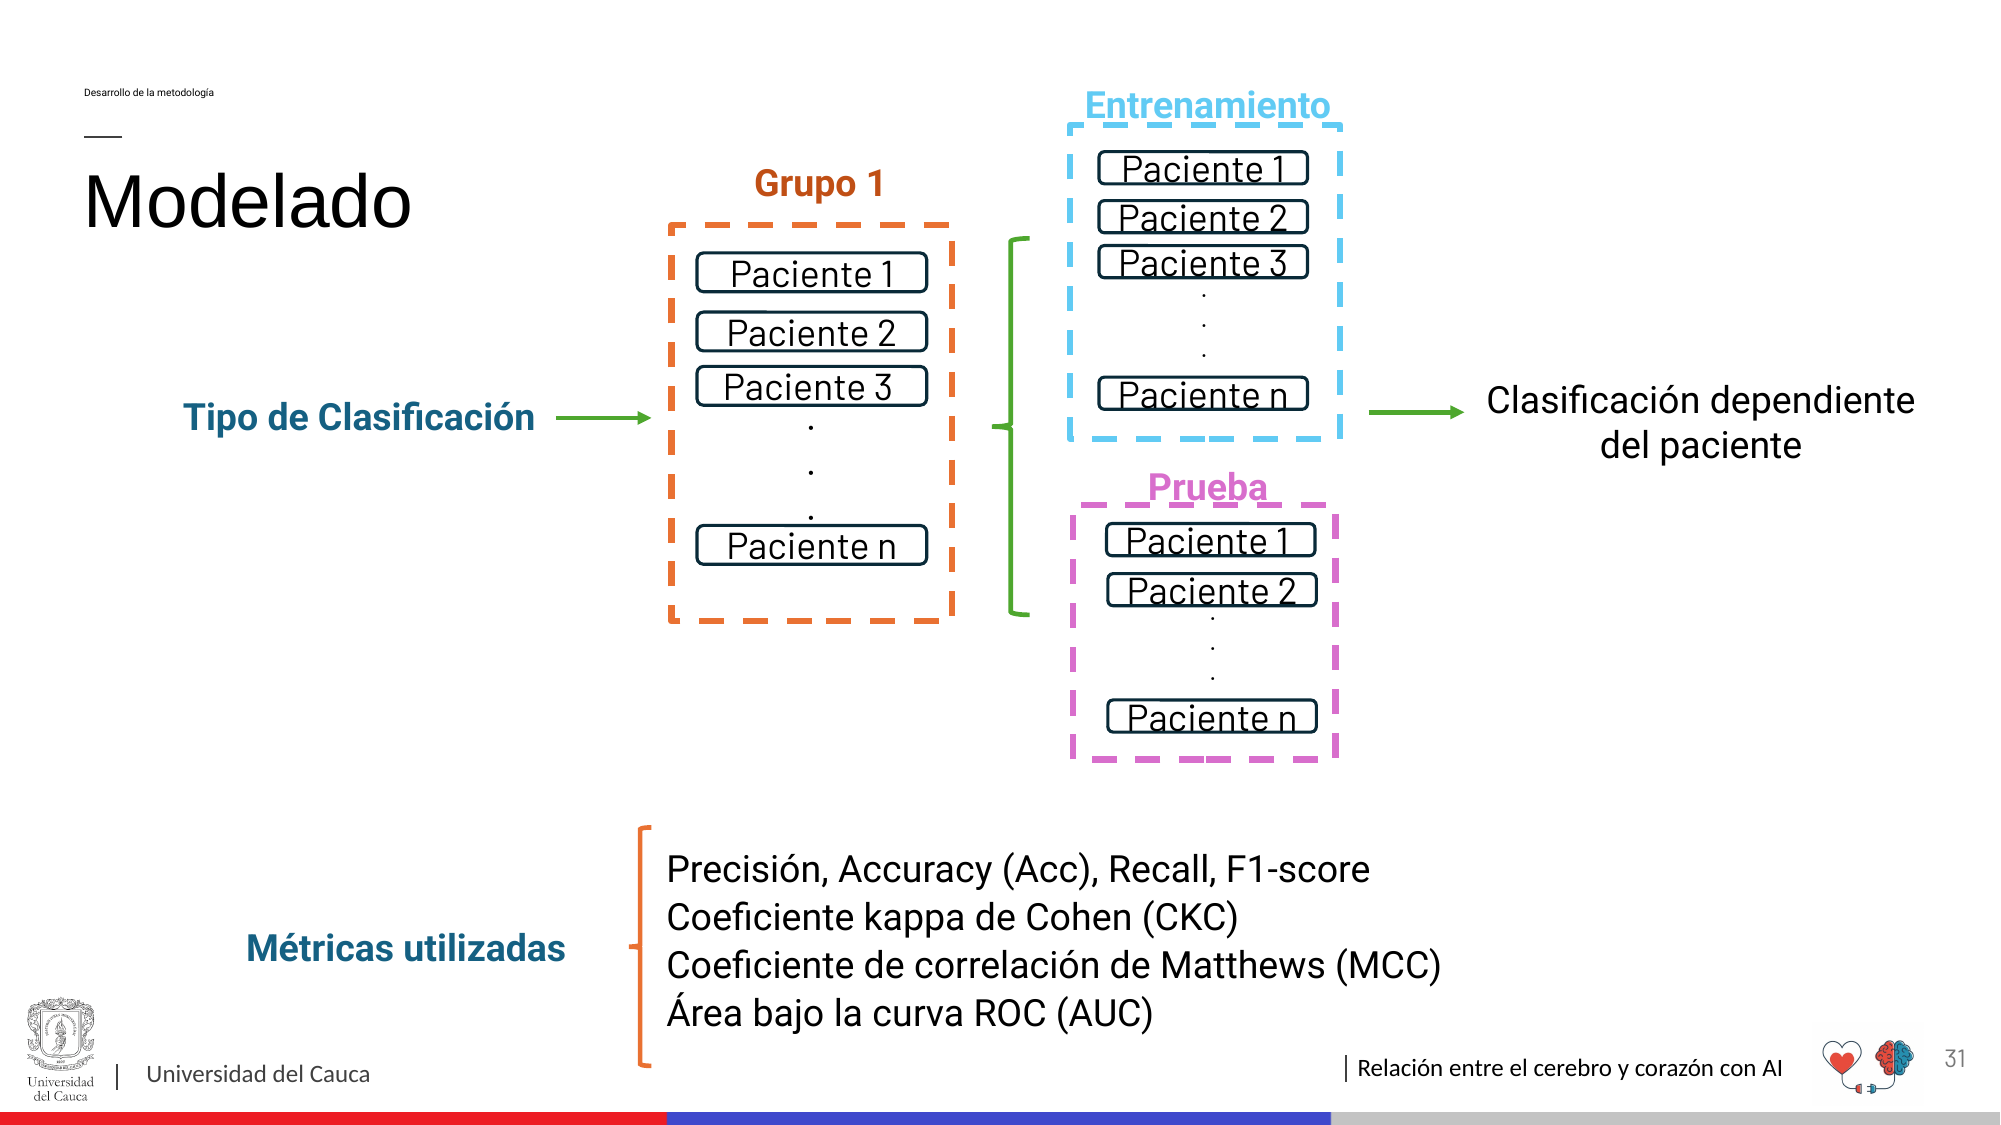

# Desarrollo de la metodología
Entrenamiento

Grupo 1
Paciente 1
Paciente 2
Paciente 3
.
.
.
Paciente n

Paciente 1
Paciente 2
Paciente 3
.
.
.
Paciente n
Clasificación dependiente del paciente
Tipo de Clasificación
Prueba

Paciente 1
Paciente 2
.
.
.
Paciente n
Modelado

Precisión, Accuracy (Acc), Recall, F1-score
Coeficiente kappa de Cohen (CKC)
Coeficiente de correlación de Matthews (MCC)
Área bajo la curva ROC (AUC)
Métricas utilizadas
31